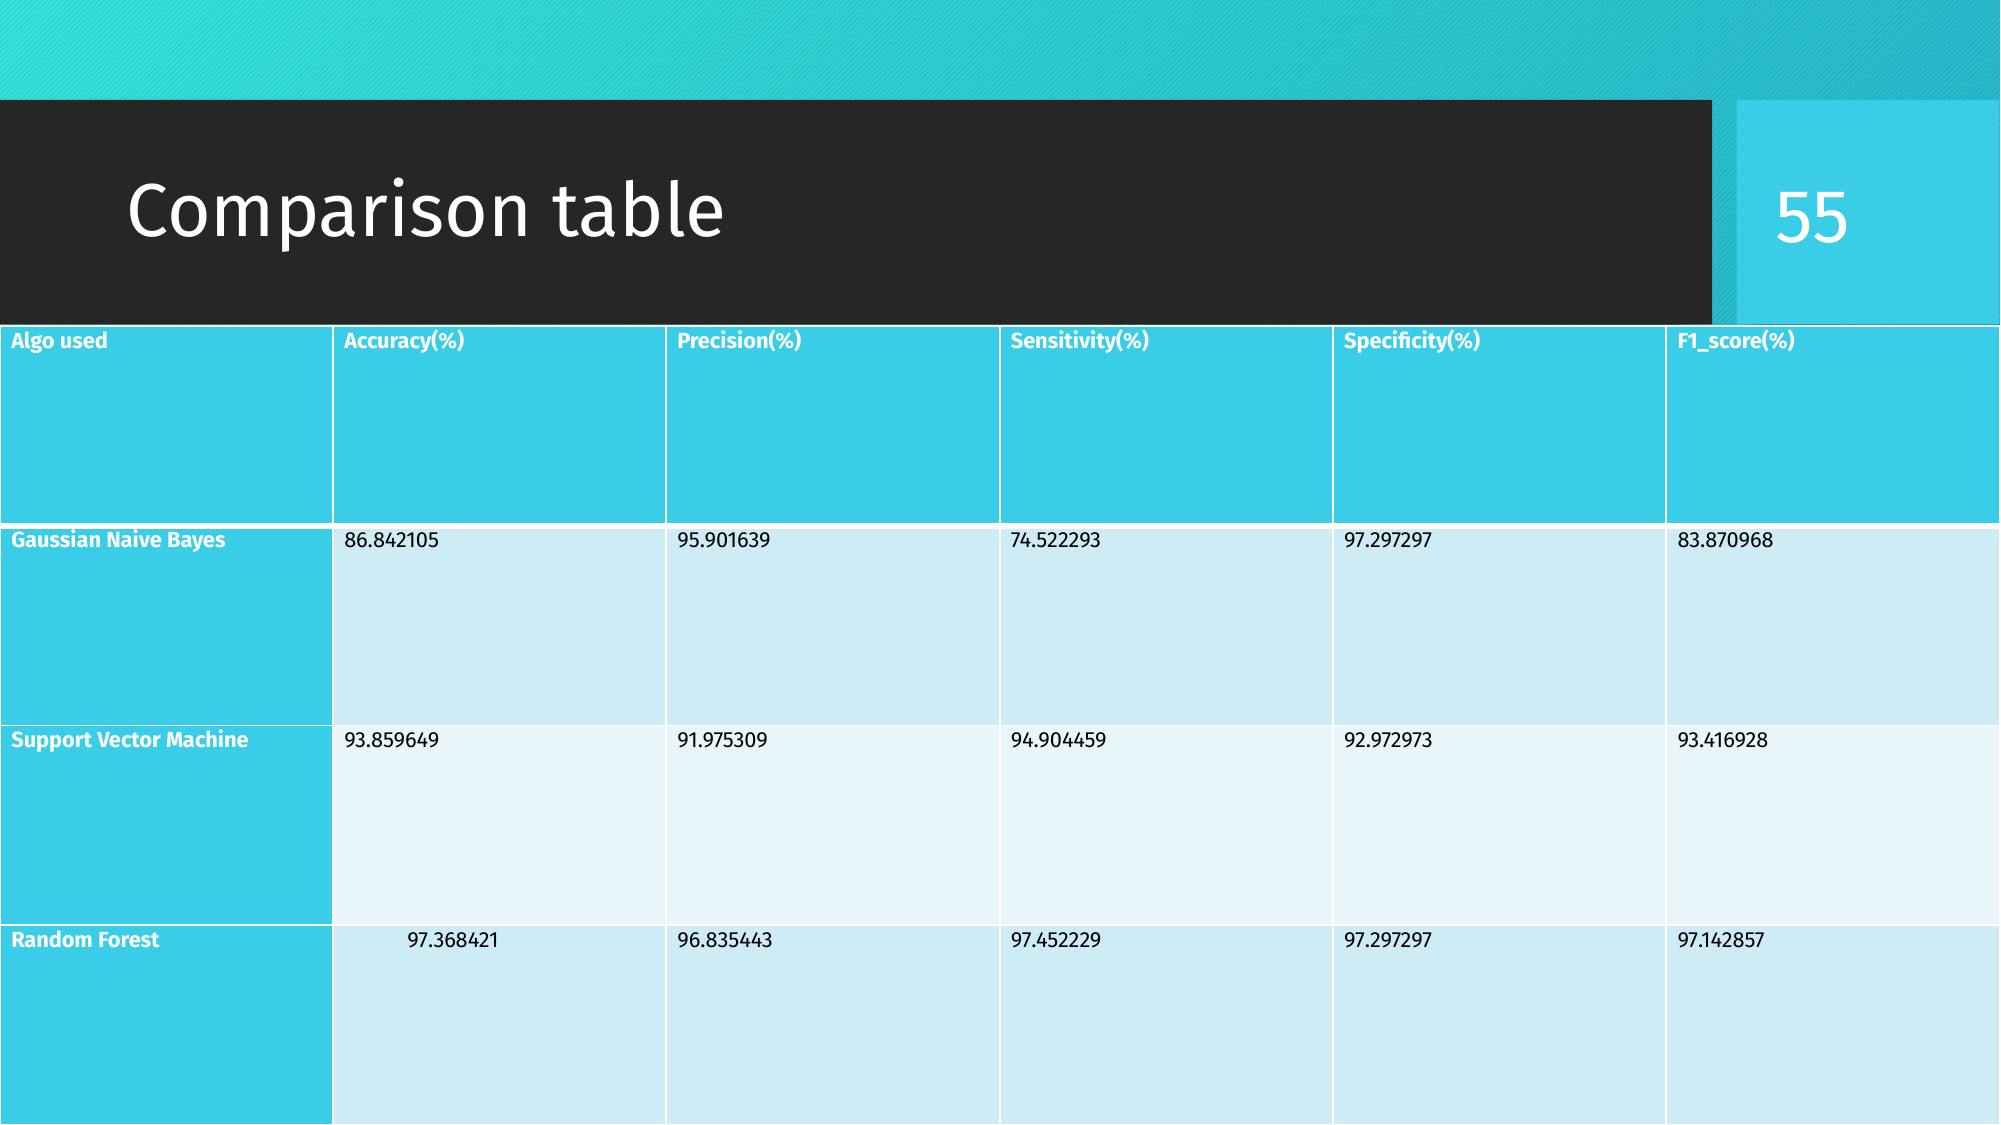

55
# Comparison table
| Algo used | Accuracy(%) | Precision(%) | Sensitivity(%) | Specificity(%) | F1\_score(%) |
| --- | --- | --- | --- | --- | --- |
| Gaussian Naive Bayes | 86.842105 | 95.901639 | 74.522293 | 97.297297 | 83.870968 |
| Support Vector Machine | 93.859649 | 91.975309 | 94.904459 | 92.972973 | 93.416928 |
| Random Forest | 97.368421 | 96.835443 | 97.452229 | 97.297297 | 97.142857 |